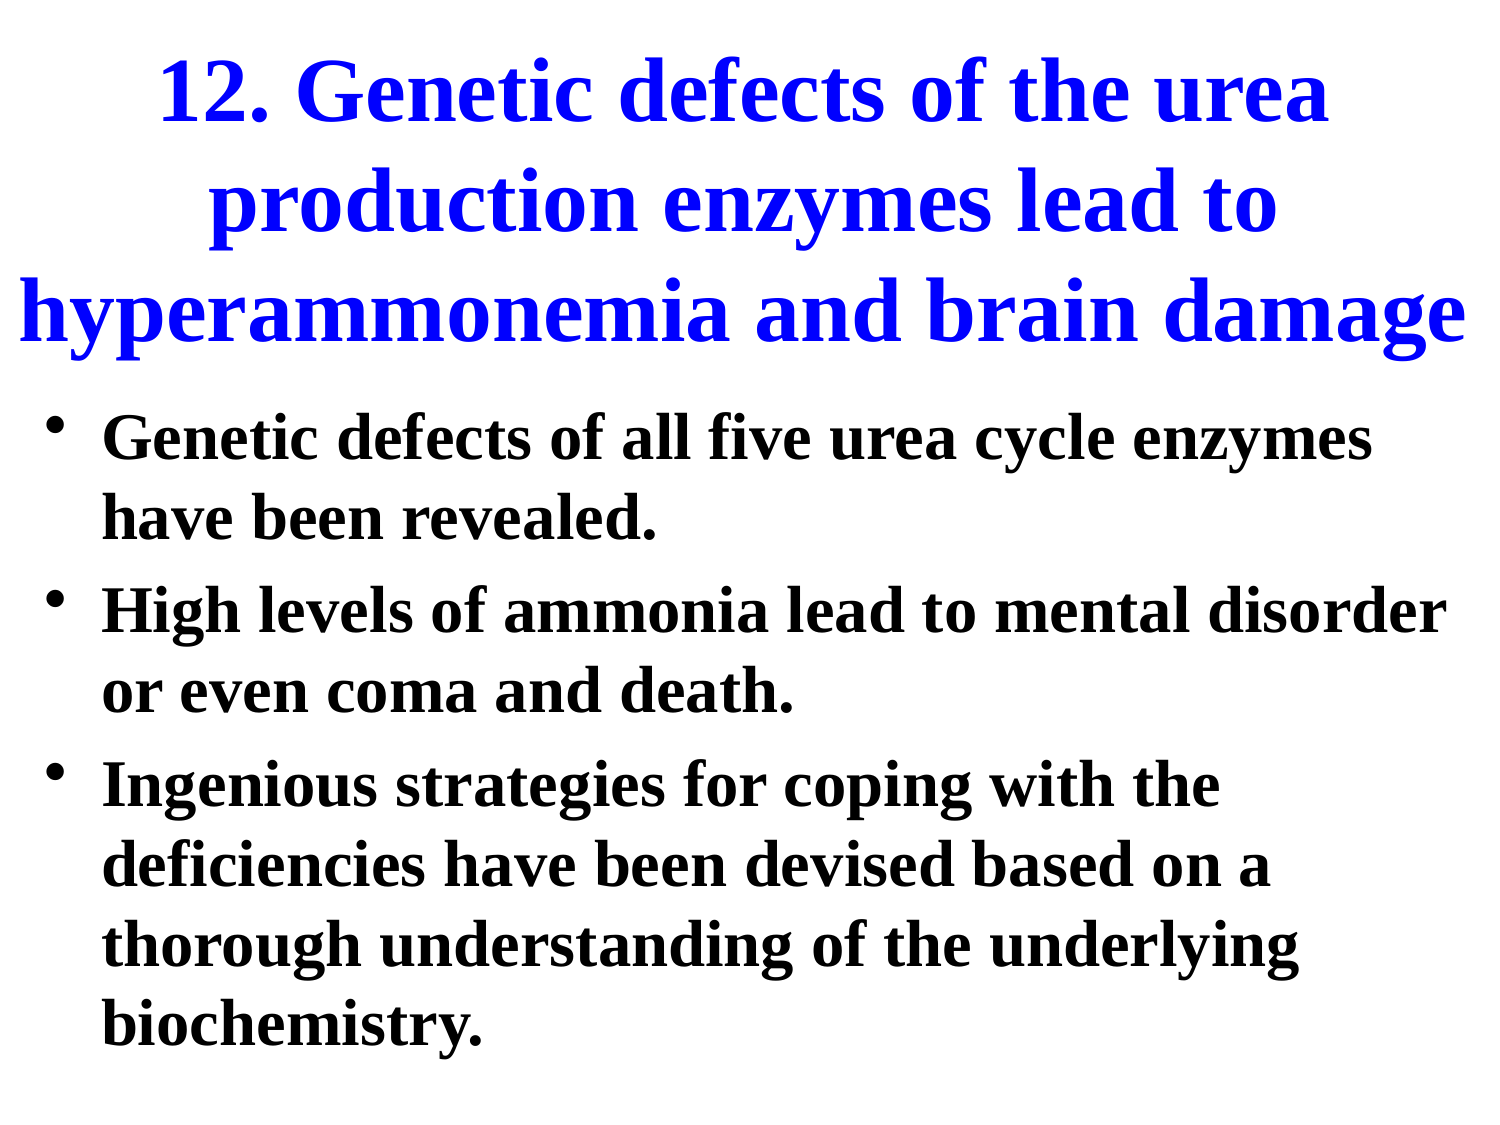

# 12. Genetic defects of the urea production enzymes lead to hyperammonemia and brain damage
Genetic defects of all five urea cycle enzymes have been revealed.
High levels of ammonia lead to mental disorder or even coma and death.
Ingenious strategies for coping with the deficiencies have been devised based on a thorough understanding of the underlying biochemistry.